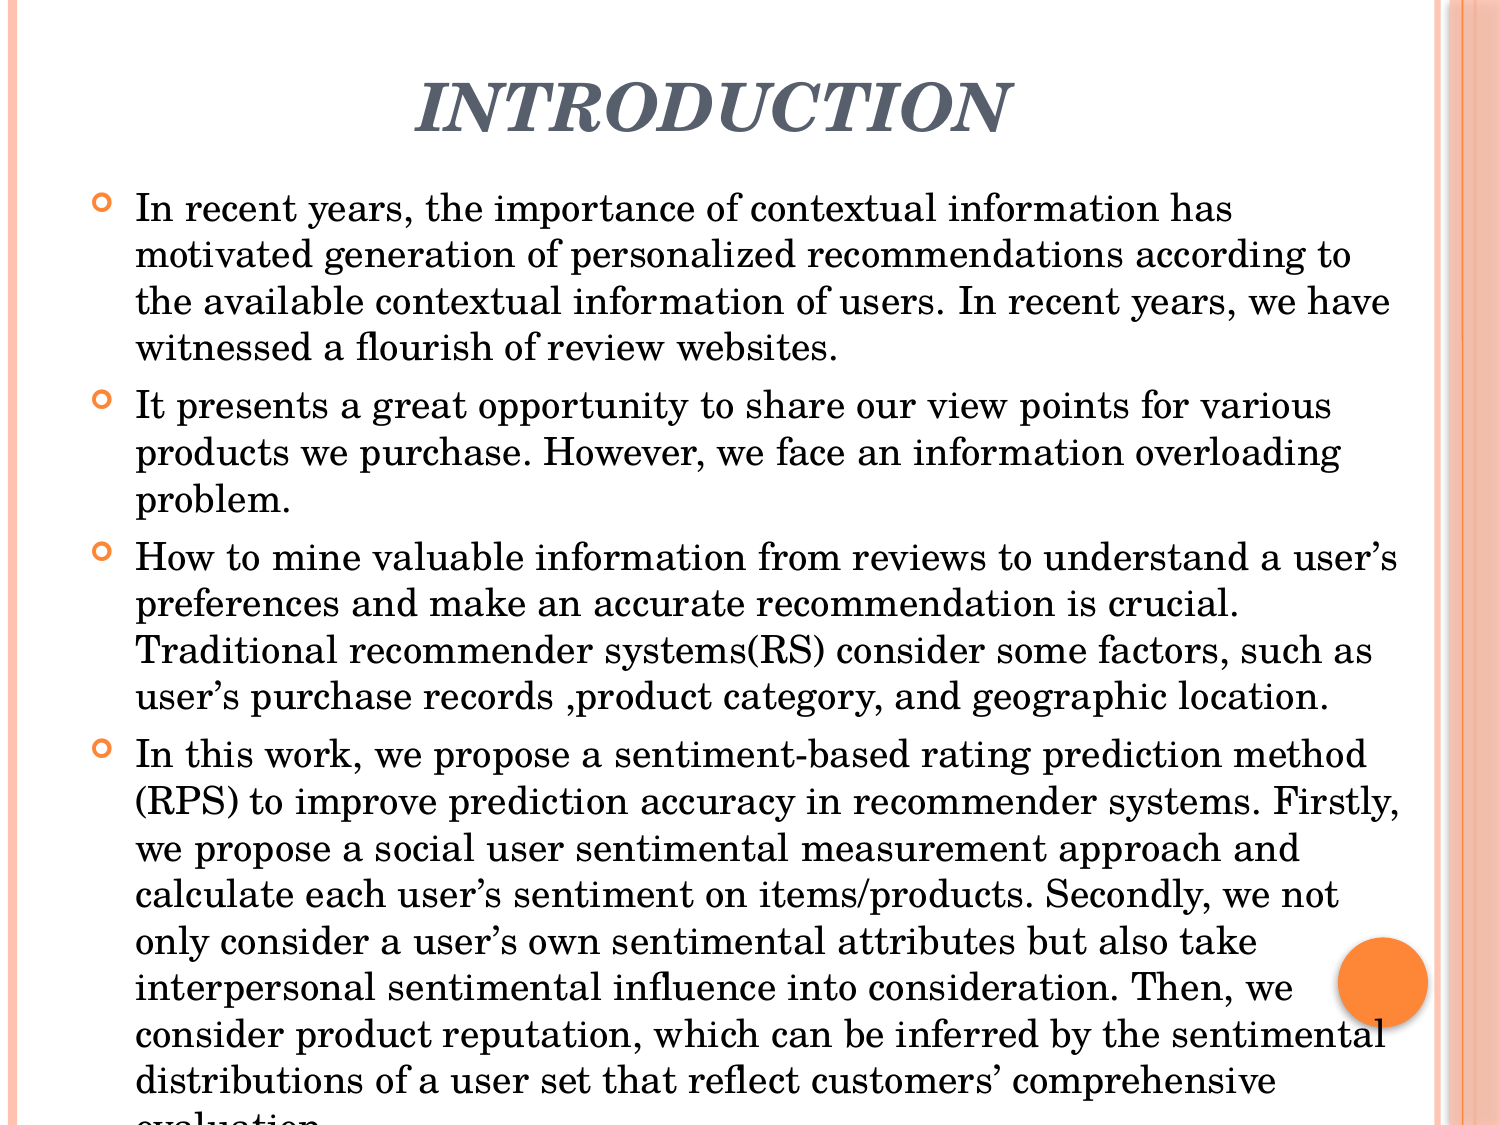

# INTRODUCTION
In recent years, the importance of contextual information has motivated generation of personalized recommendations according to the available contextual information of users. In recent years, we have witnessed a ﬂourish of review websites.
It presents a great opportunity to share our view points for various products we purchase. However, we face an information overloading problem.
How to mine valuable information from reviews to understand a user’s preferences and make an accurate recommendation is crucial. Traditional recommender systems(RS) consider some factors, such as user’s purchase records ,product category, and geographic location.
In this work, we propose a sentiment-based rating prediction method (RPS) to improve prediction accuracy in recommender systems. Firstly, we propose a social user sentimental measurement approach and calculate each user’s sentiment on items/products. Secondly, we not only consider a user’s own sentimental attributes but also take interpersonal sentimental inﬂuence into consideration. Then, we consider product reputation, which can be inferred by the sentimental distributions of a user set that reﬂect customers’ comprehensive evaluation.